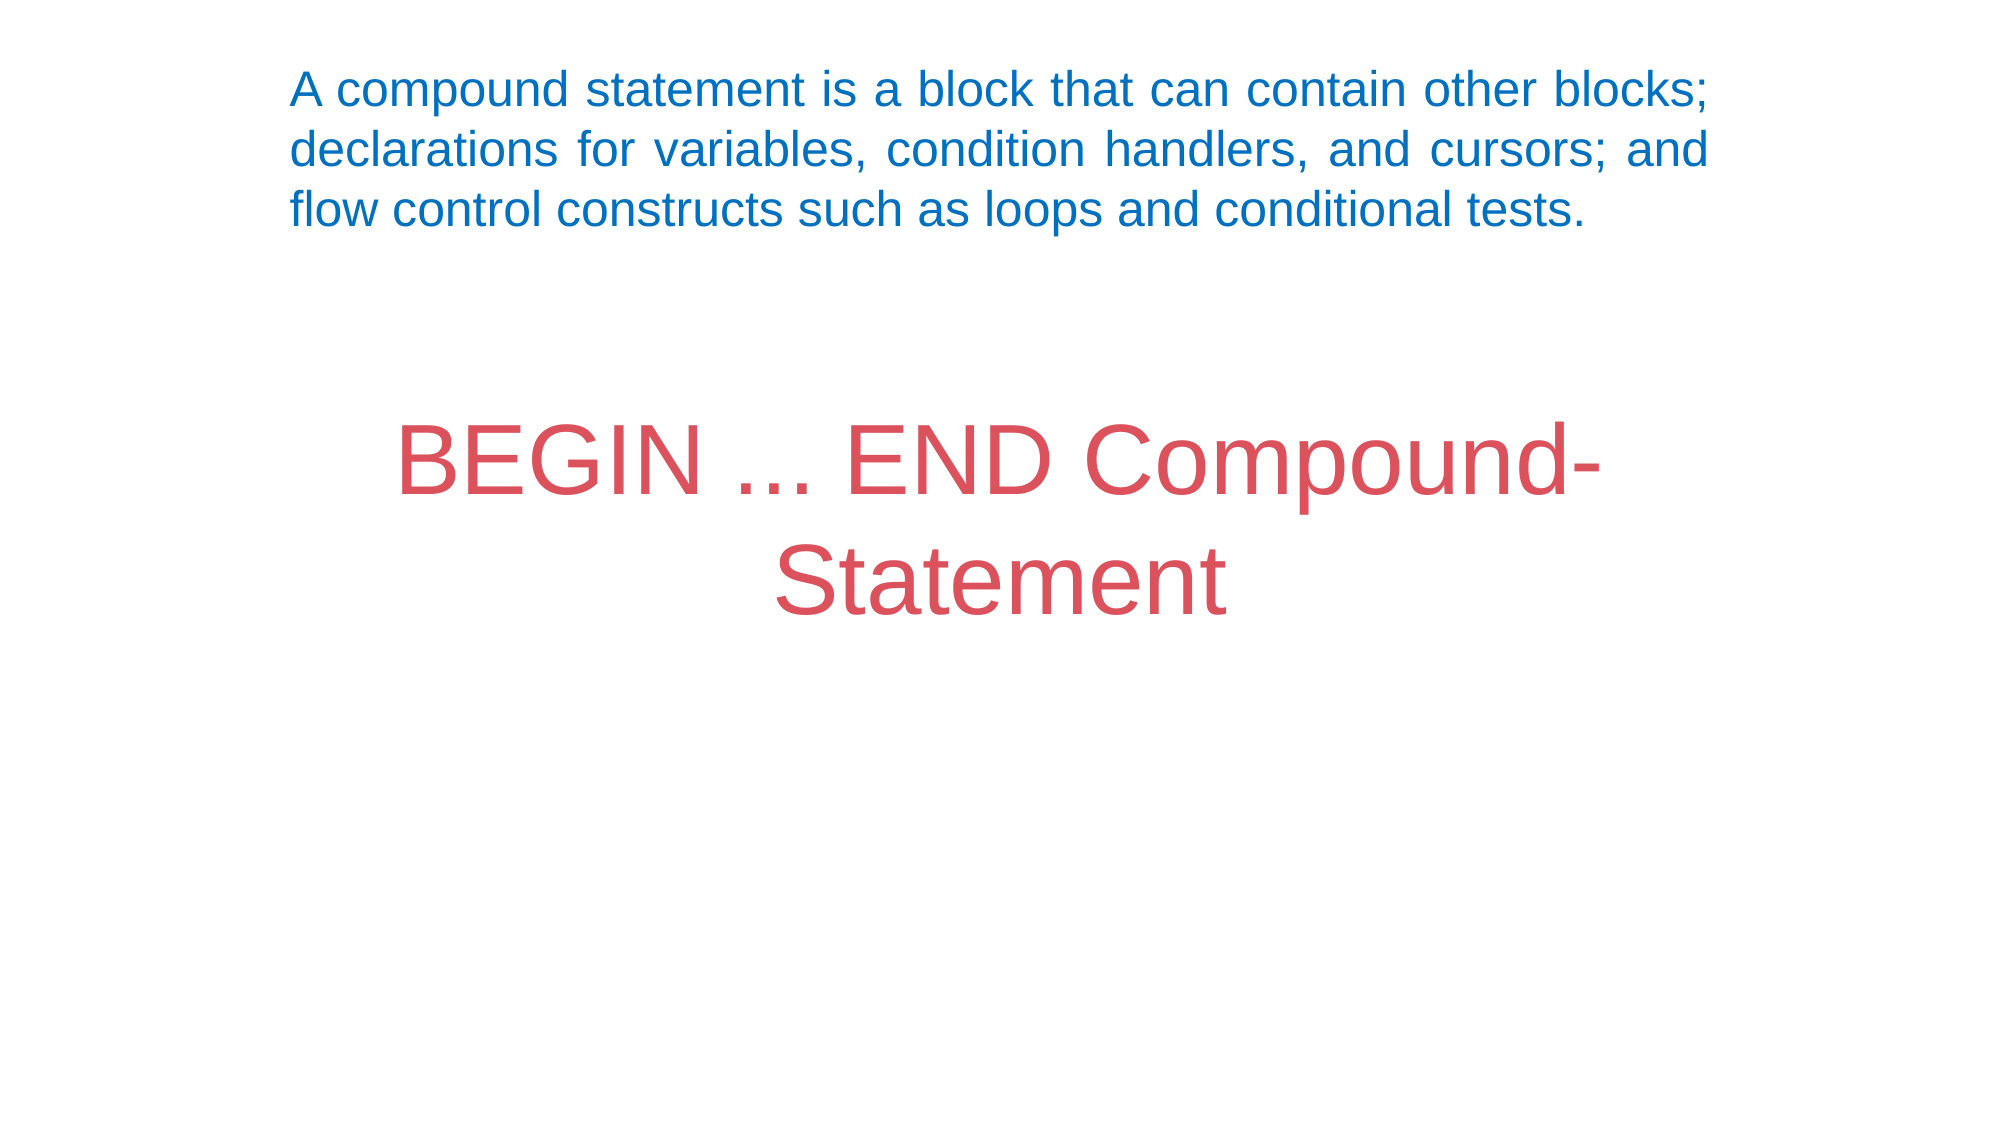

A compound statement is a block that can contain other blocks; declarations for variables, condition handlers, and cursors; and flow control constructs such as loops and conditional tests.
BEGIN ... END Compound-Statement